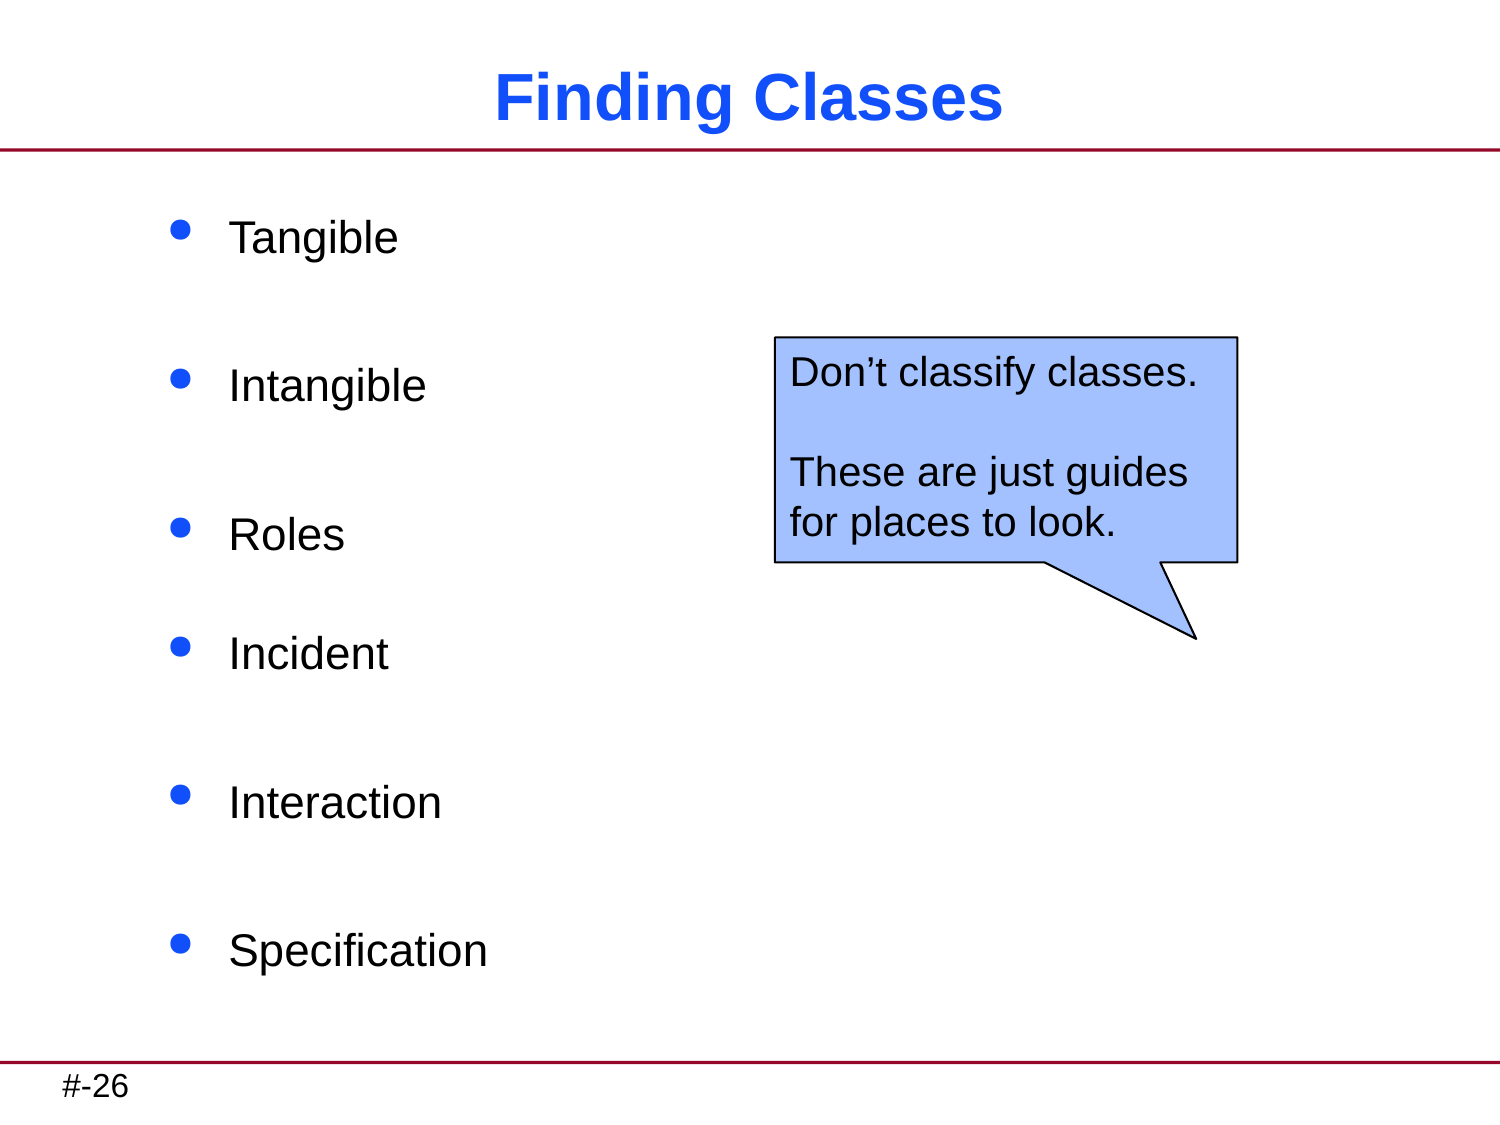

# Finding Classes
Tangible

Intangible

Roles
Incident

Interaction

Specification
Don’t classify classes.

These are just guides for places to look.